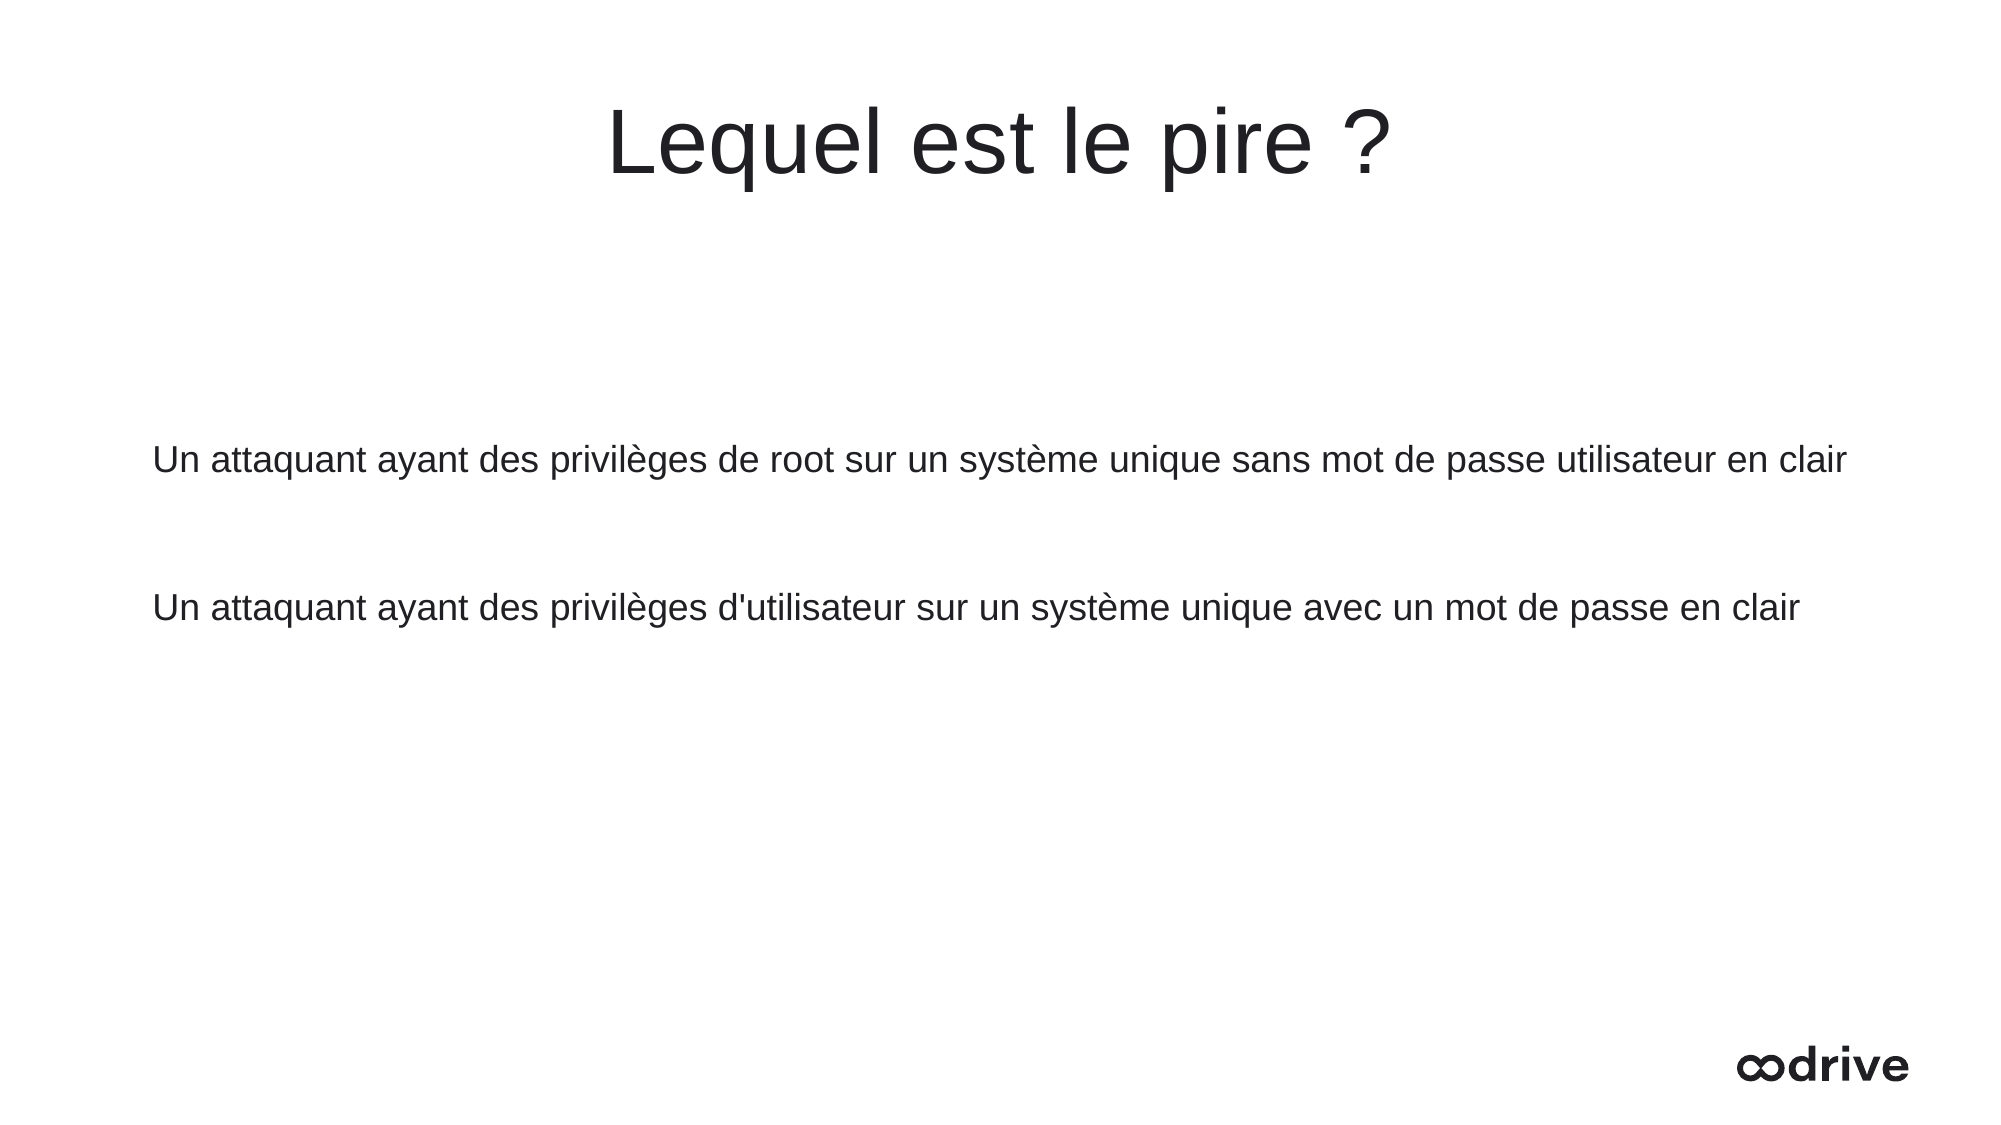

# Lequel est le pire ?

Un attaquant ayant des privilèges de root sur un système unique sans mot de passe utilisateur en clair

Un attaquant ayant des privilèges d'utilisateur sur un système unique avec un mot de passe en clair